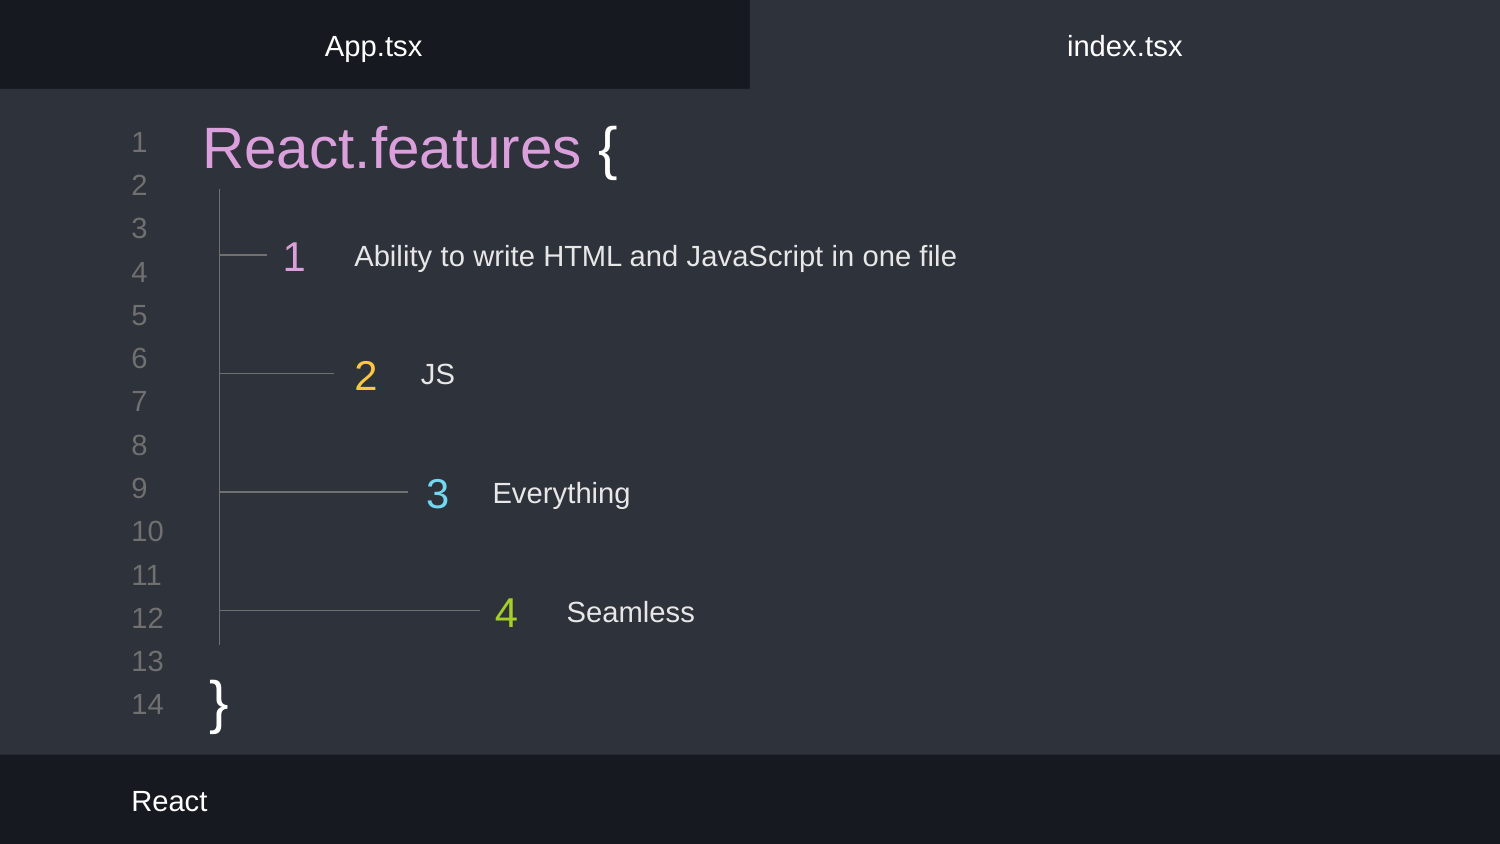

App.tsx
index.tsx
# React.features {
Ability to write HTML and JavaScript in one file
1
2
JS

3
Everything

4
Seamless

}
React